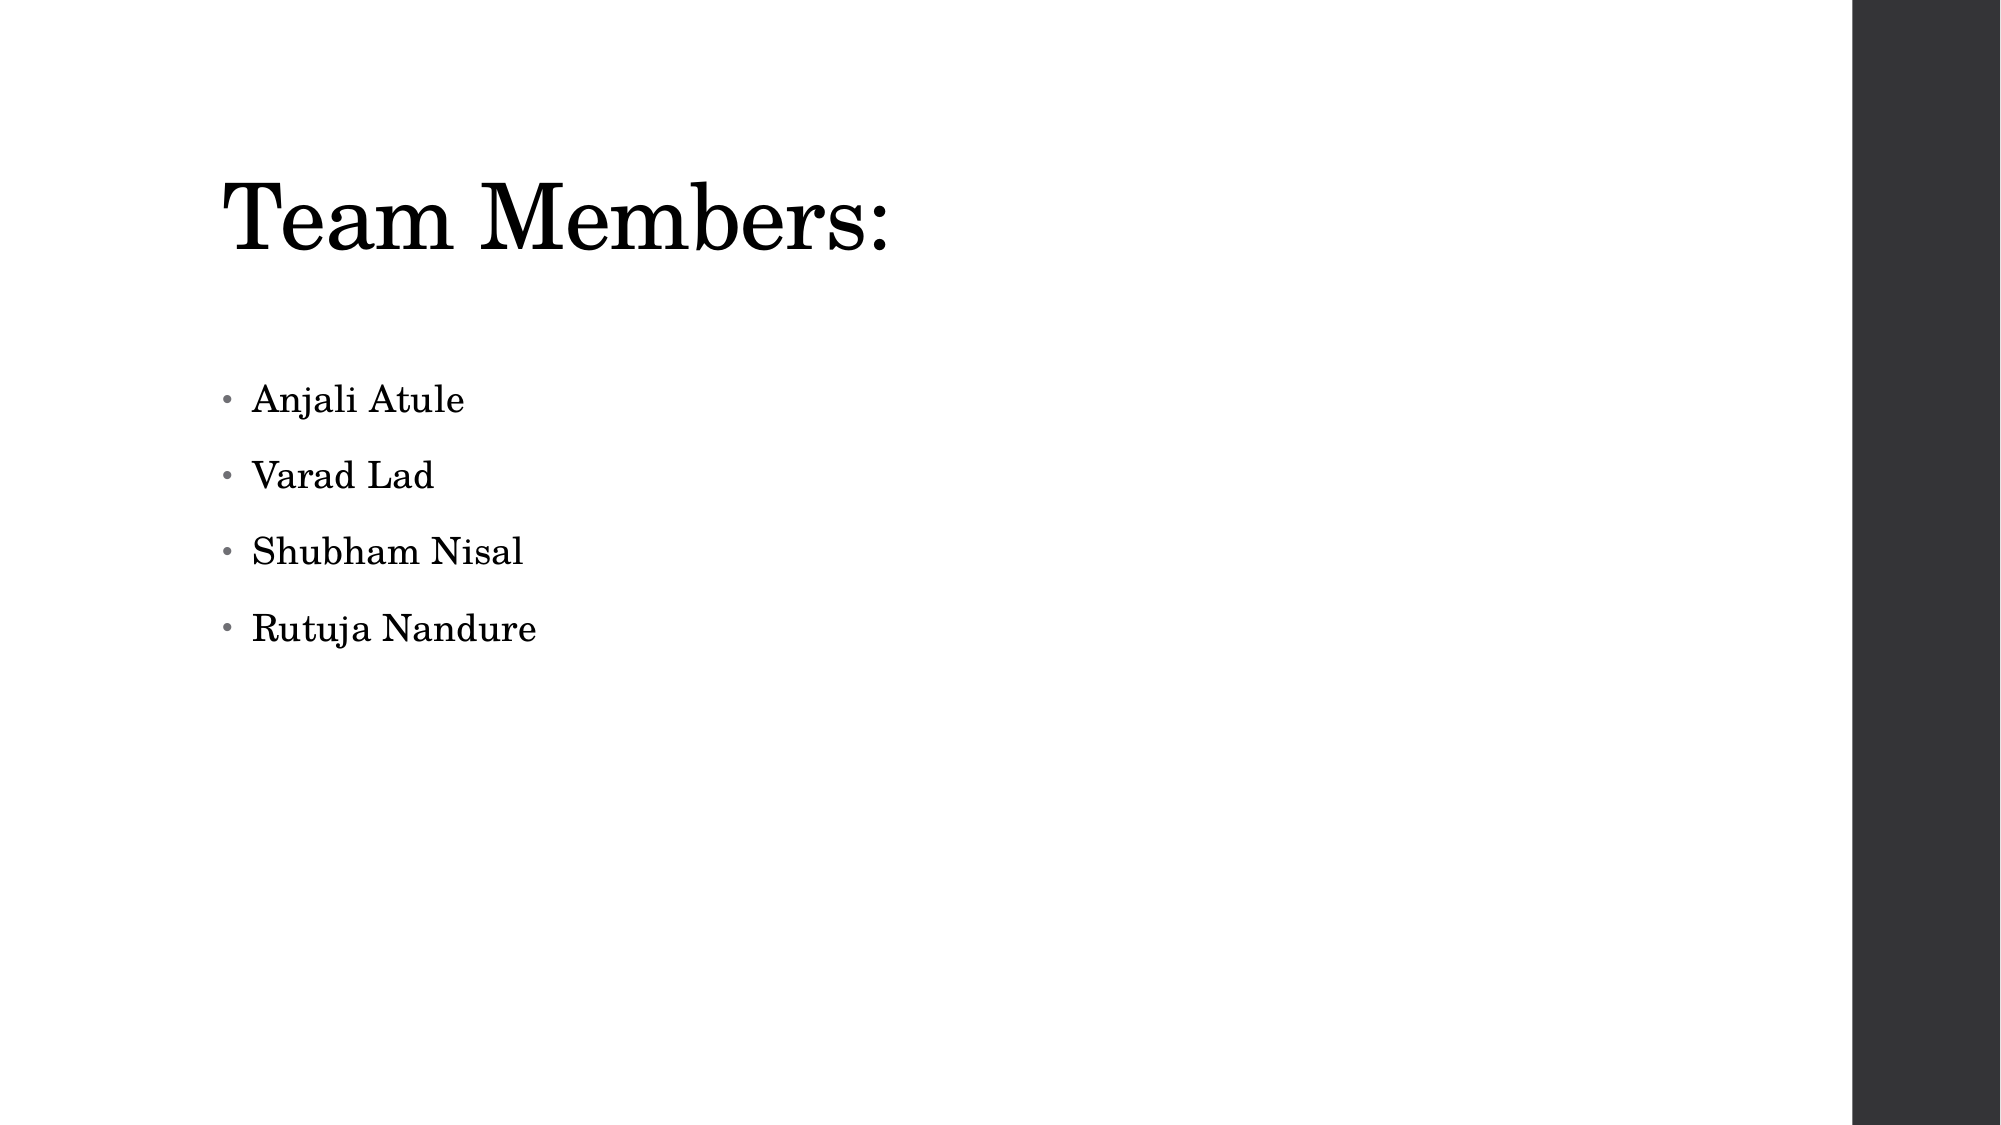

# Team Members:
Anjali Atule
Varad Lad
Shubham Nisal
Rutuja Nandure